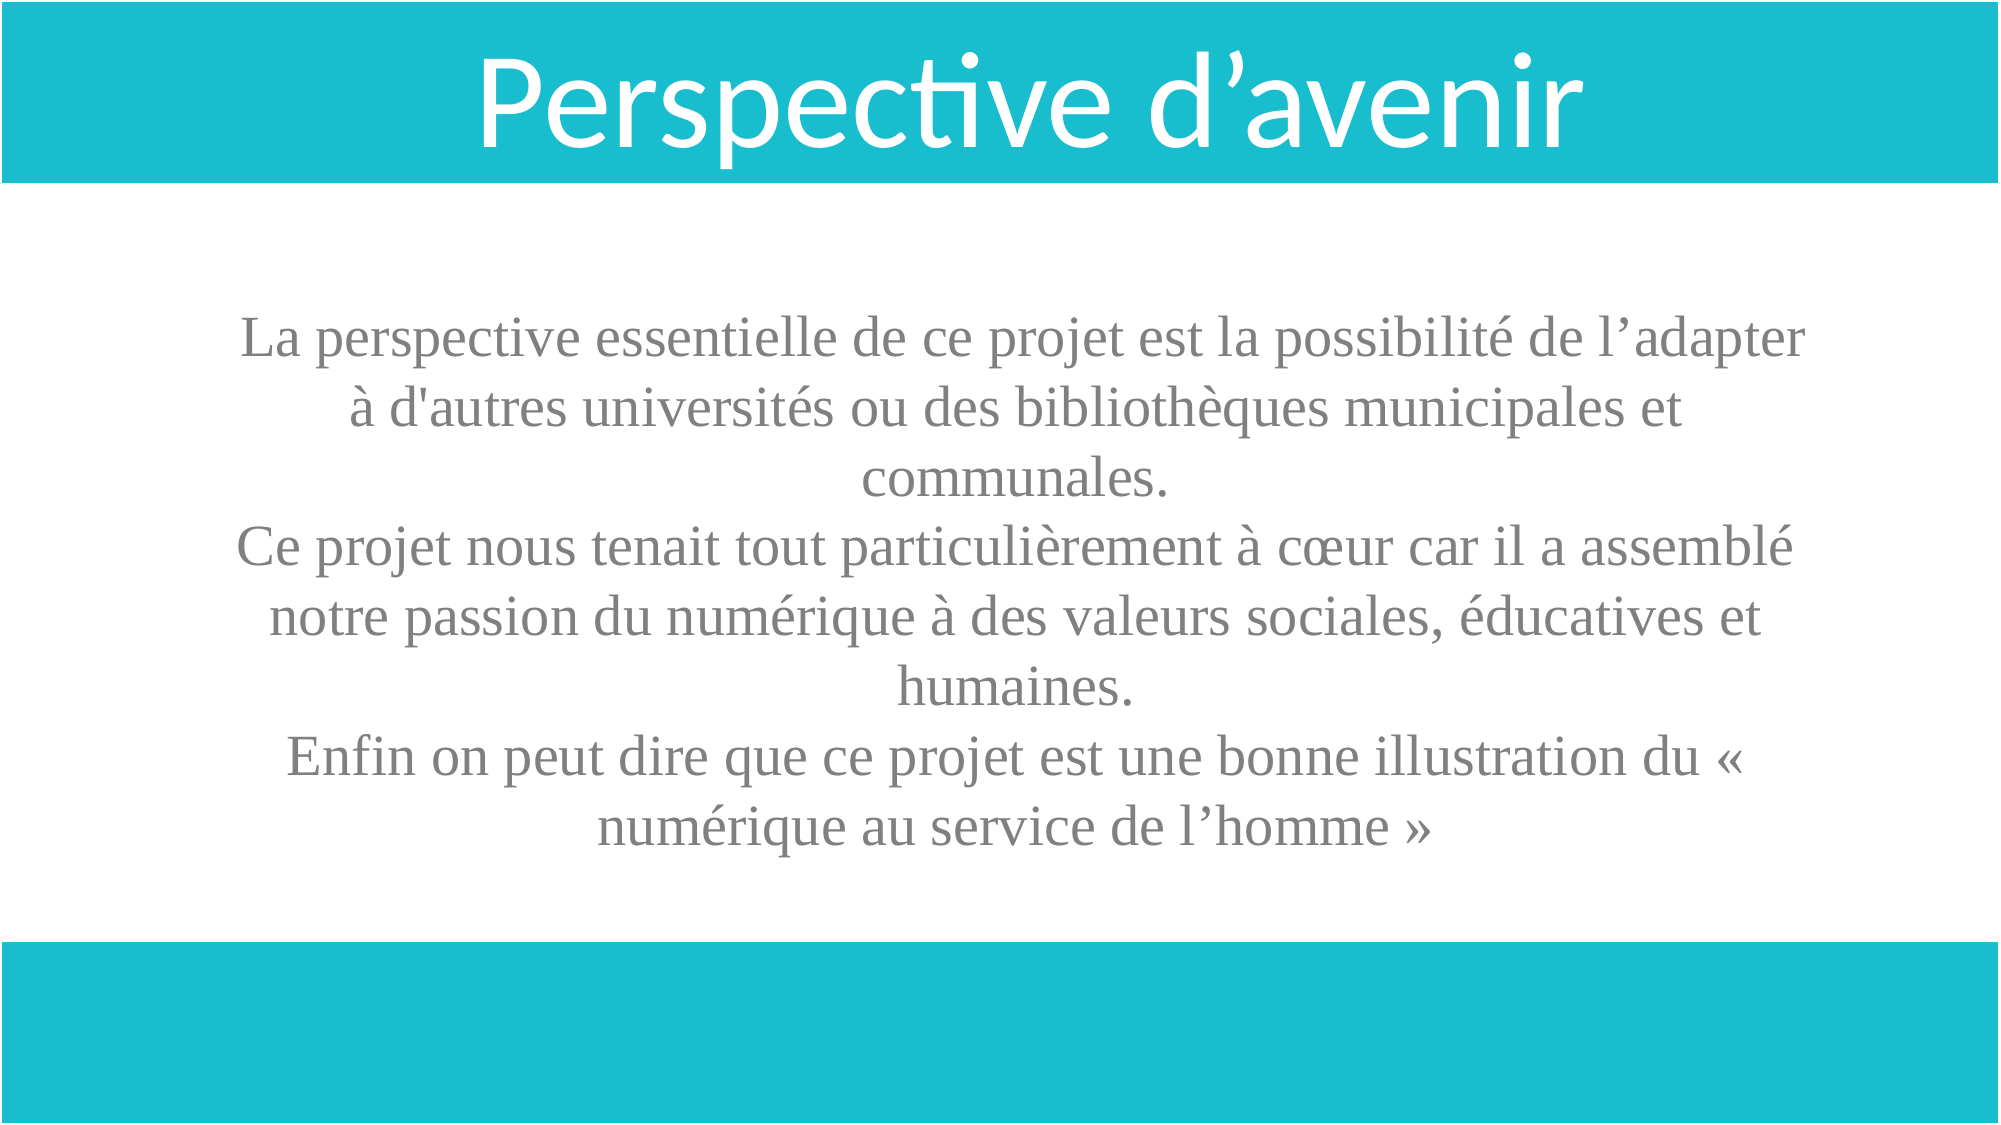

Perspective d’avenir
 La perspective essentielle de ce projet est la possibilité de l’adapter à d'autres universités ou des bibliothèques municipales et communales.
Ce projet nous tenait tout particulièrement à cœur car il a assemblé notre passion du numérique à des valeurs sociales, éducatives et humaines.
Enfin on peut dire que ce projet est une bonne illustration du « numérique au service de l’homme »